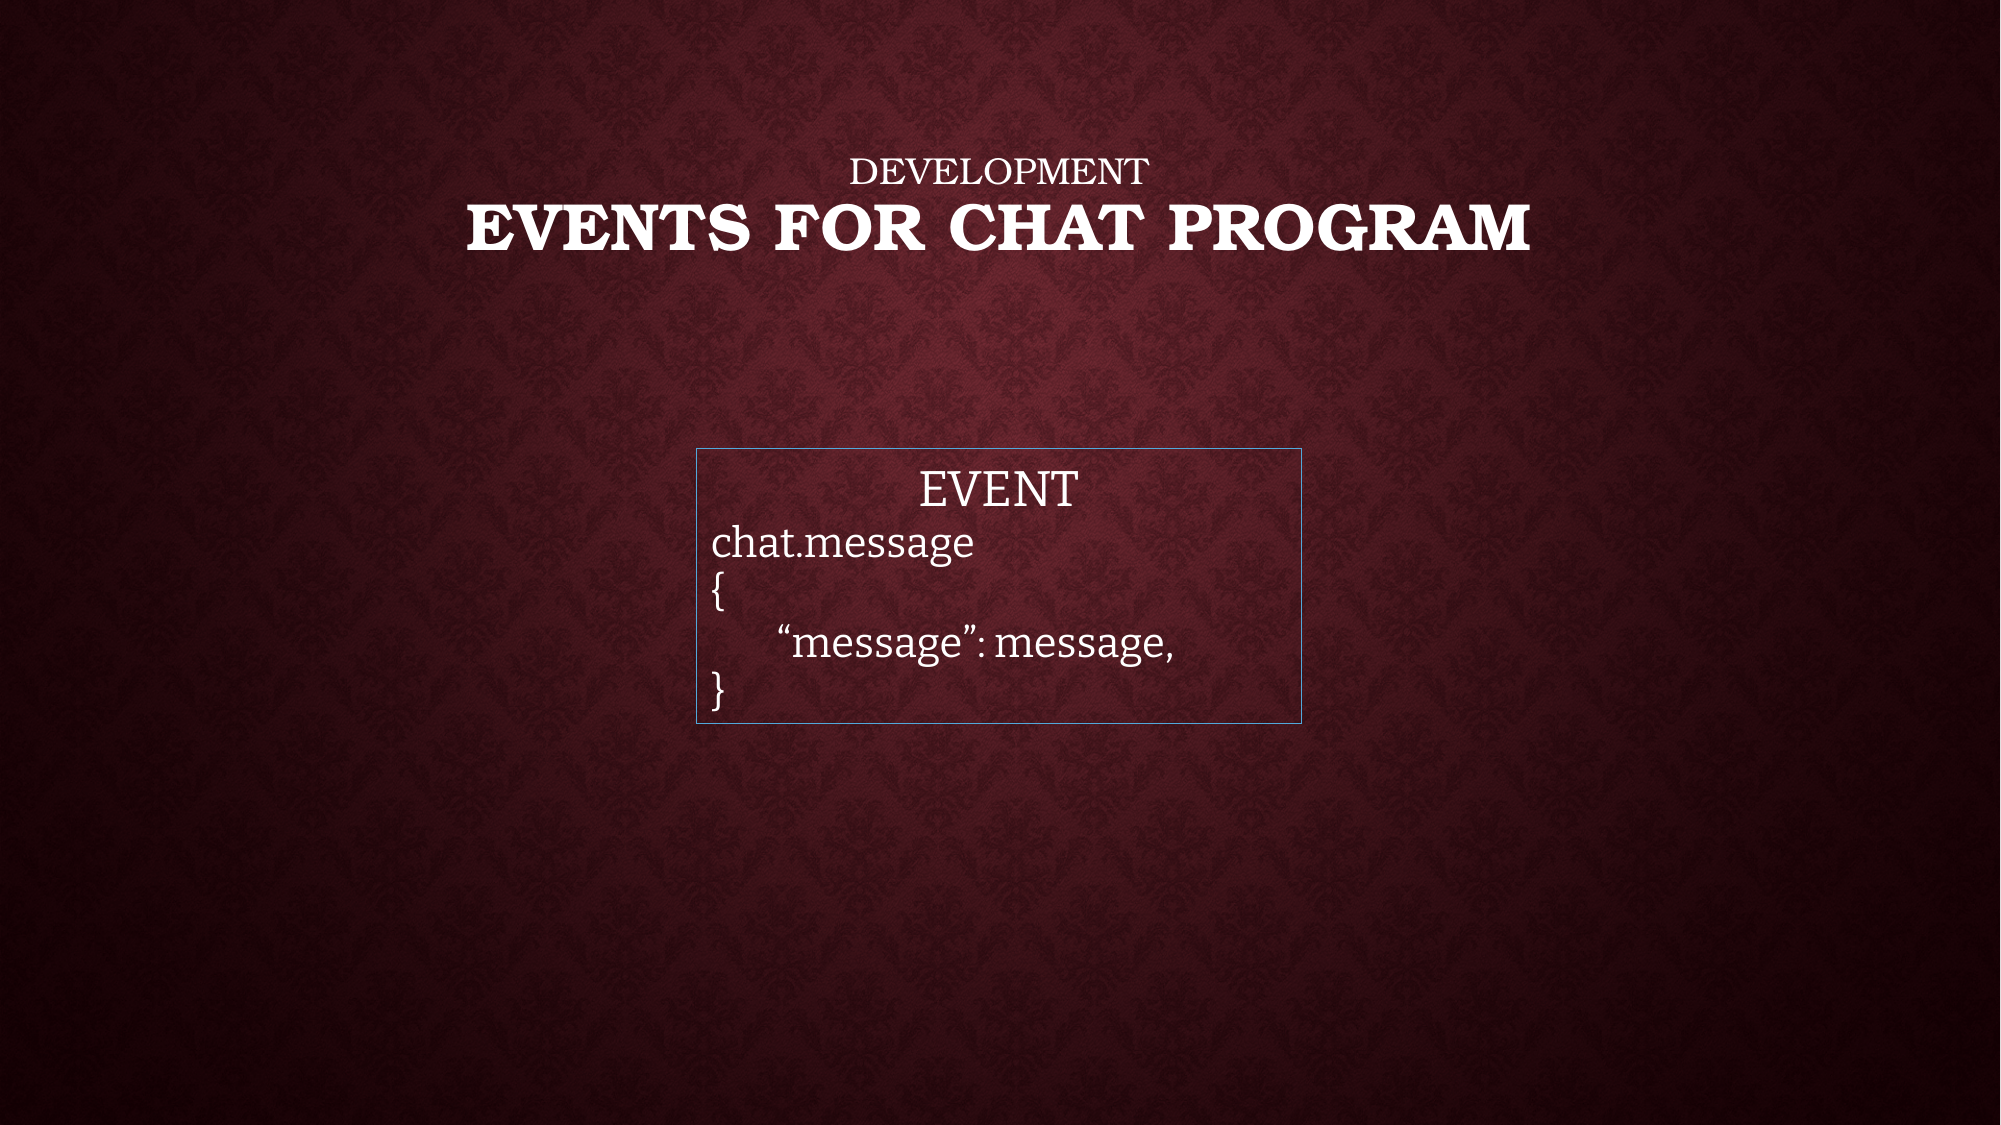

# development events for chat program
EVENT
chat.message
{
        “message”: message,
}